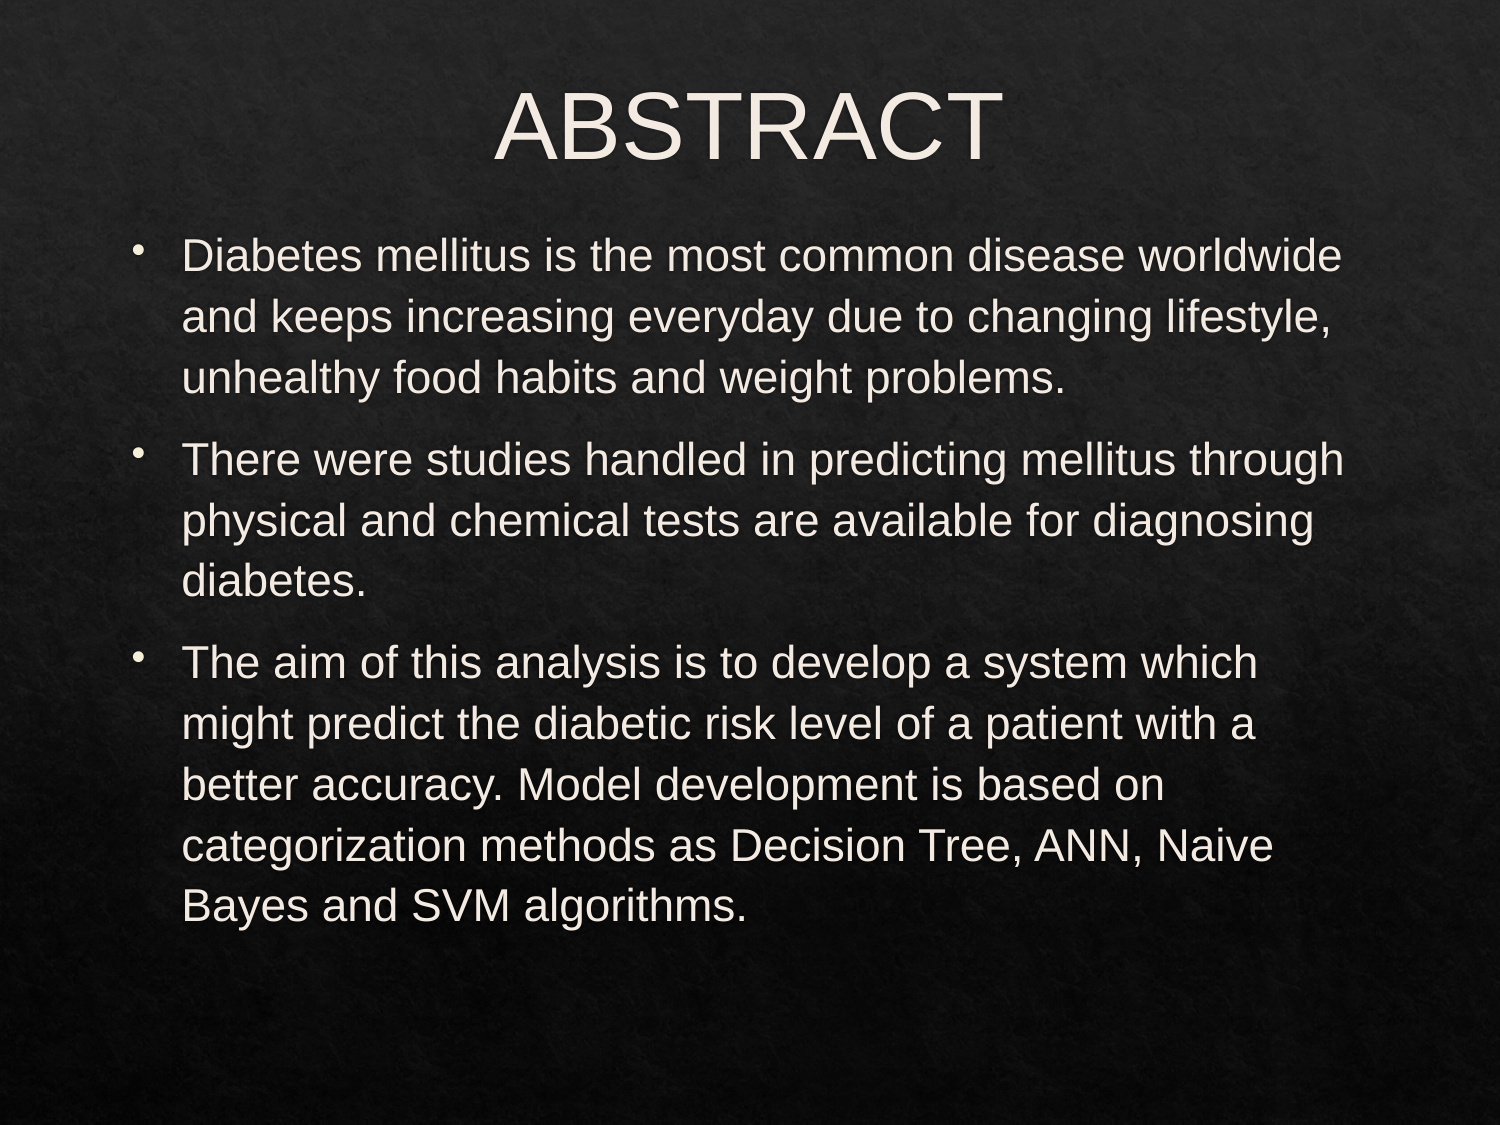

# ABSTRACT
Diabetes mellitus is the most common disease worldwide and keeps increasing everyday due to changing lifestyle, unhealthy food habits and weight problems.
There were studies handled in predicting mellitus through physical and chemical tests are available for diagnosing diabetes.
The aim of this analysis is to develop a system which might predict the diabetic risk level of a patient with a better accuracy. Model development is based on categorization methods as Decision Tree, ANN, Naive Bayes and SVM algorithms.